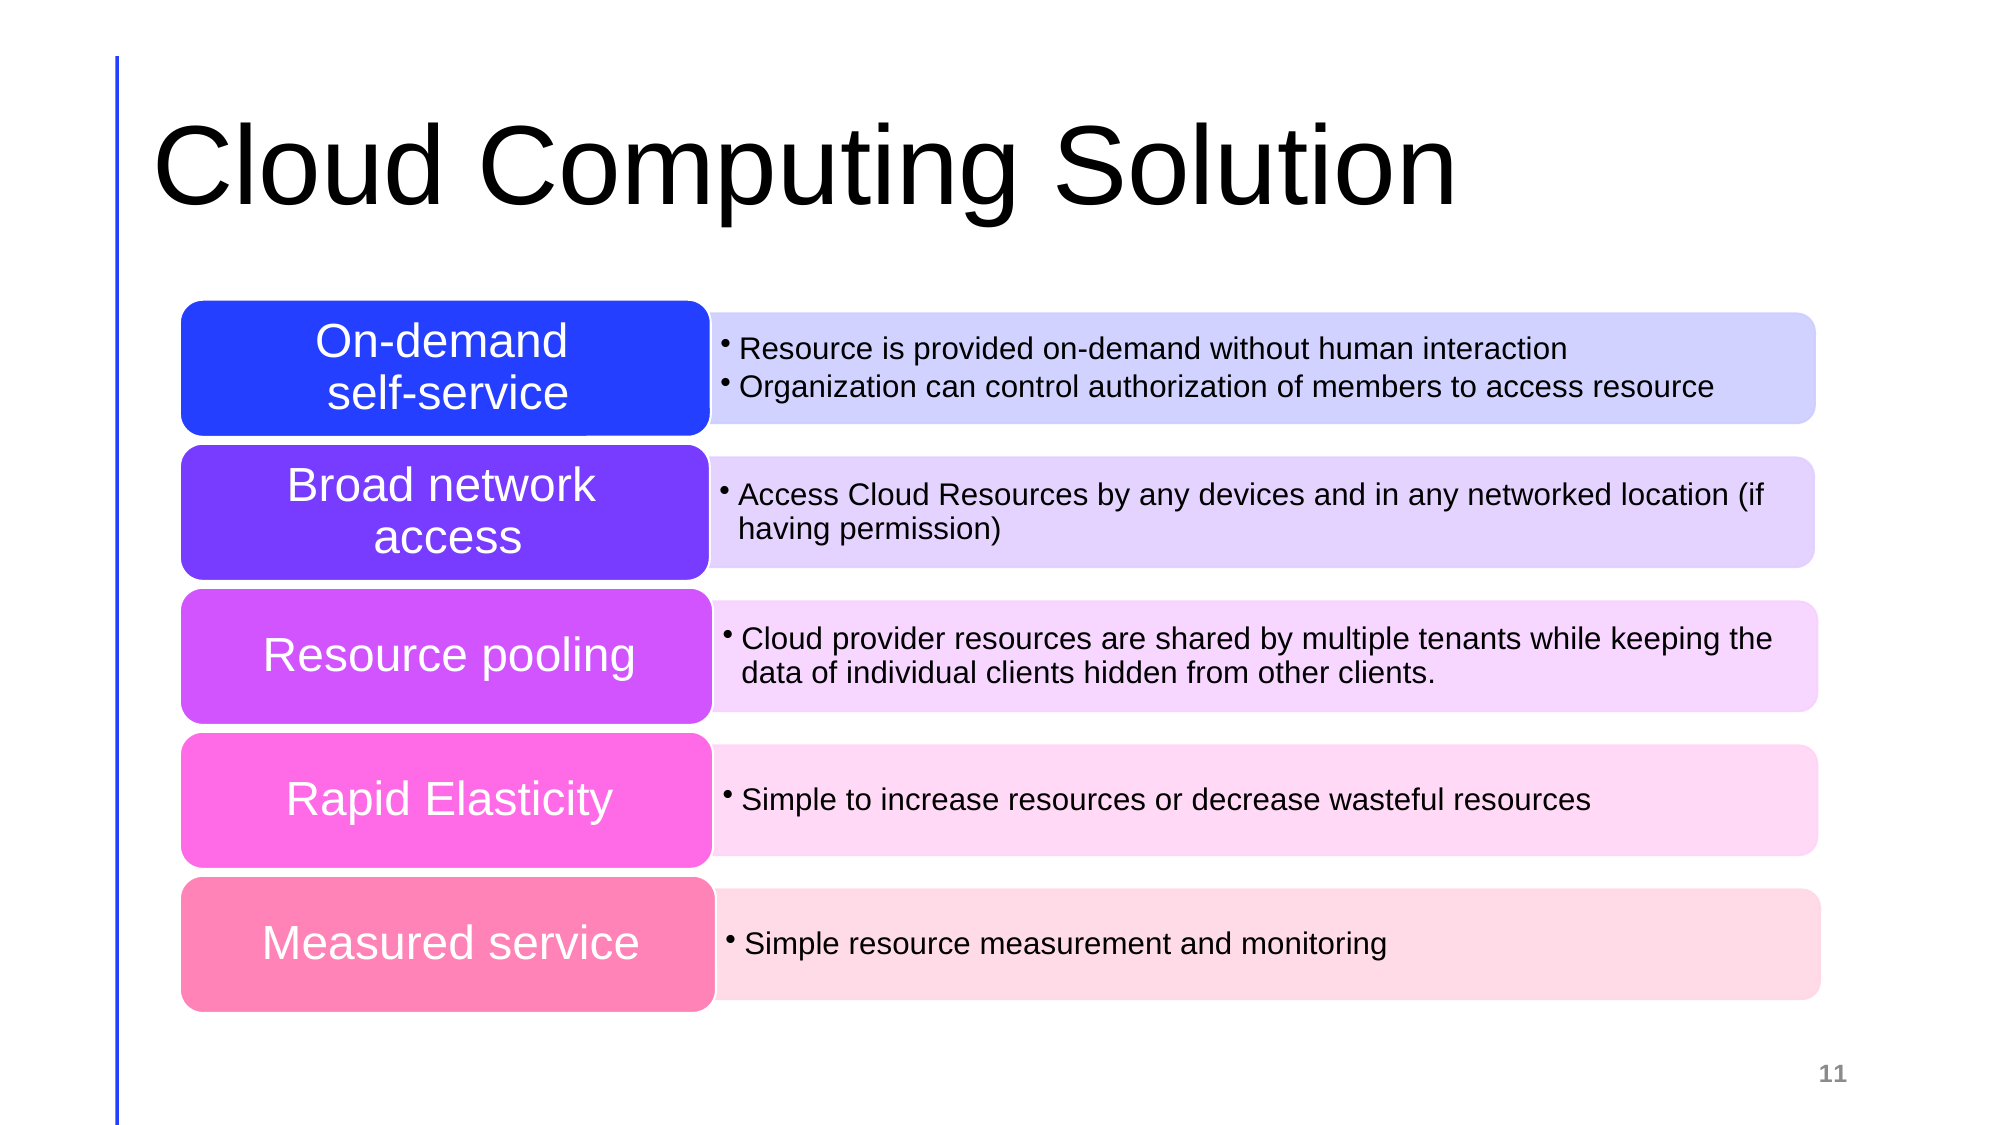

# Cloud Computing Solution
Resource is provided on-demand without human interaction
Organization can control authorization of members to access resource
On-demand
self-service
Access Cloud Resources by any devices and in any networked location (if having permission)
Broad network
access
Cloud provider resources are shared by multiple tenants while keeping the data of individual clients hidden from other clients.
Resource pooling
Simple to increase resources or decrease wasteful resources
Rapid Elasticity
Simple resource measurement and monitoring
Measured service
11